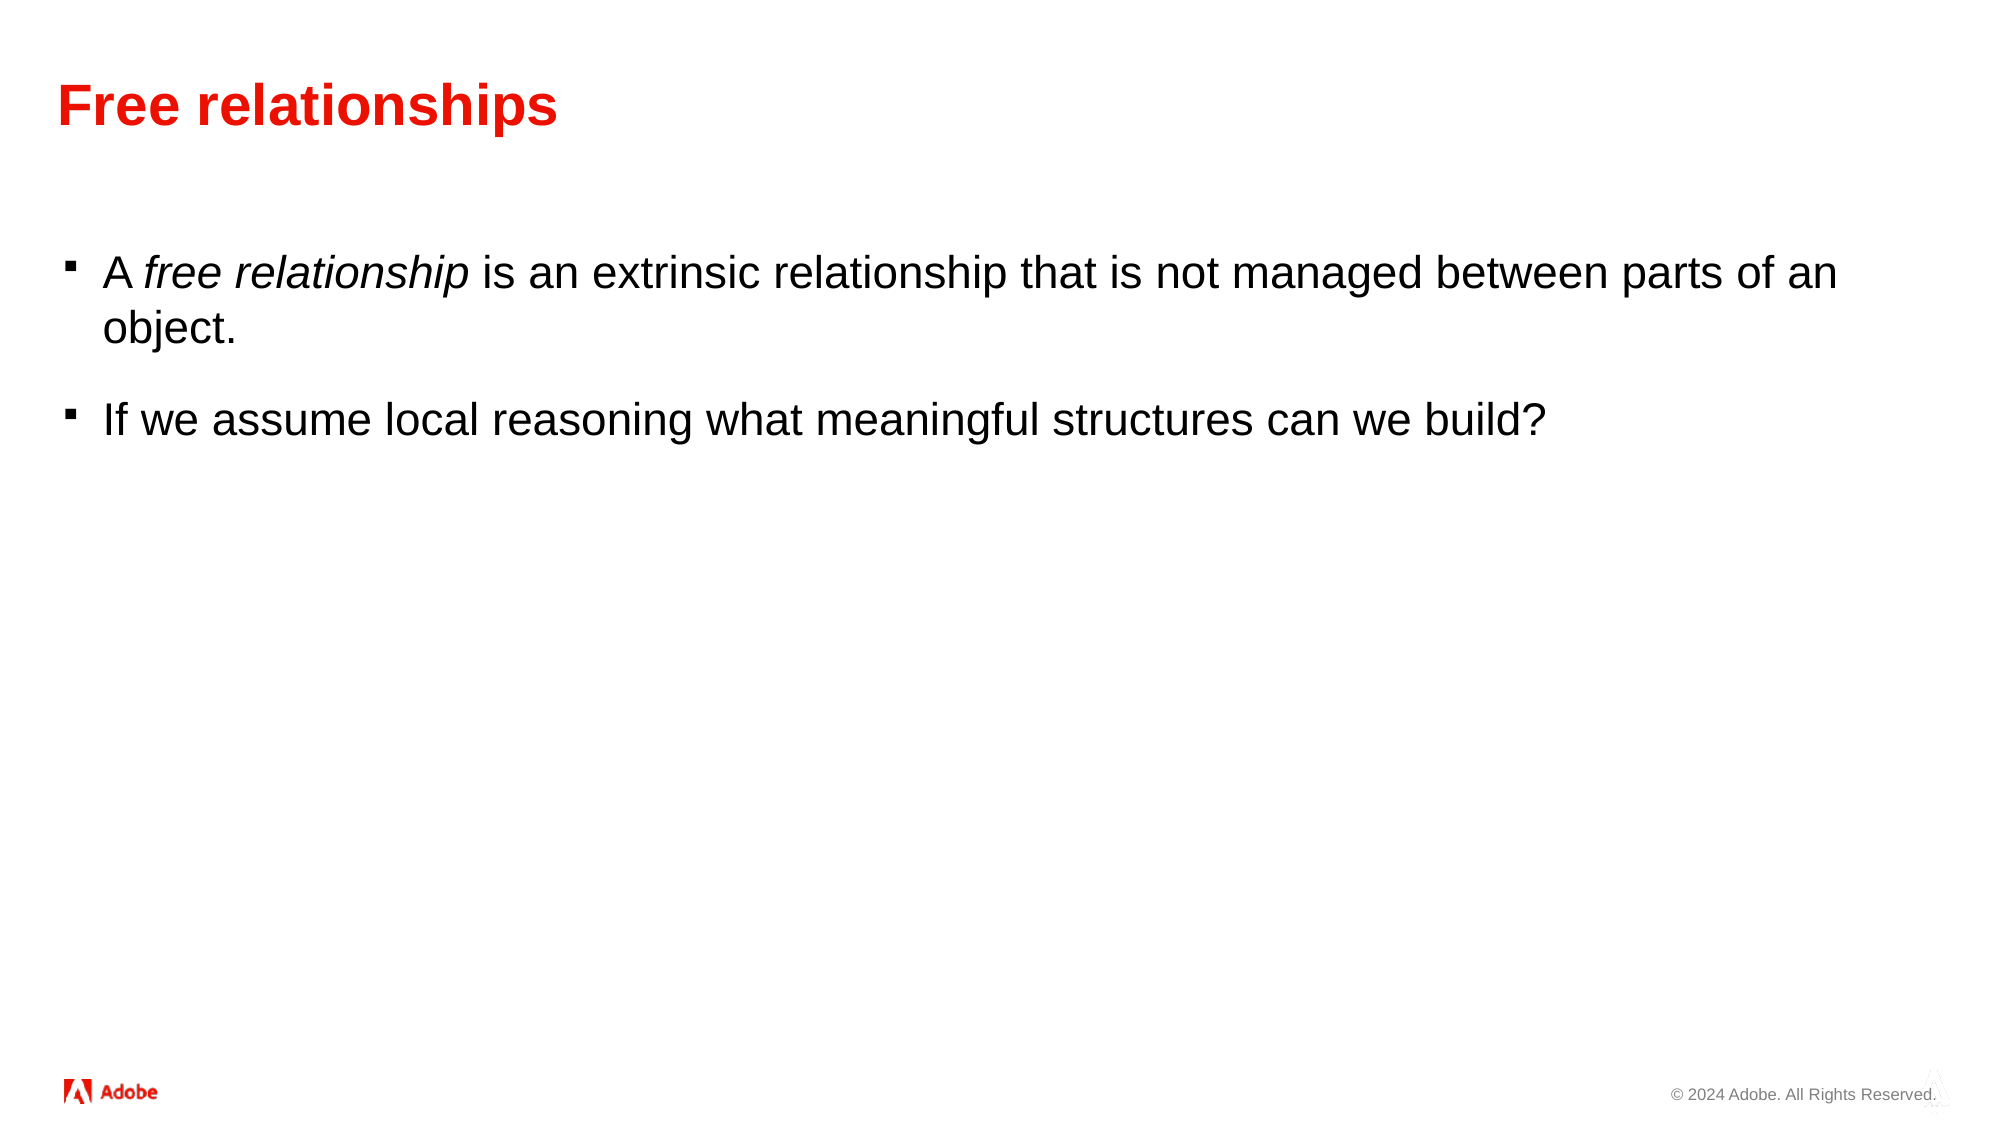

# Free relationships
A free relationship is an extrinsic relationship that is not managed between parts of an object.
If we assume local reasoning what meaningful structures can we build?
42